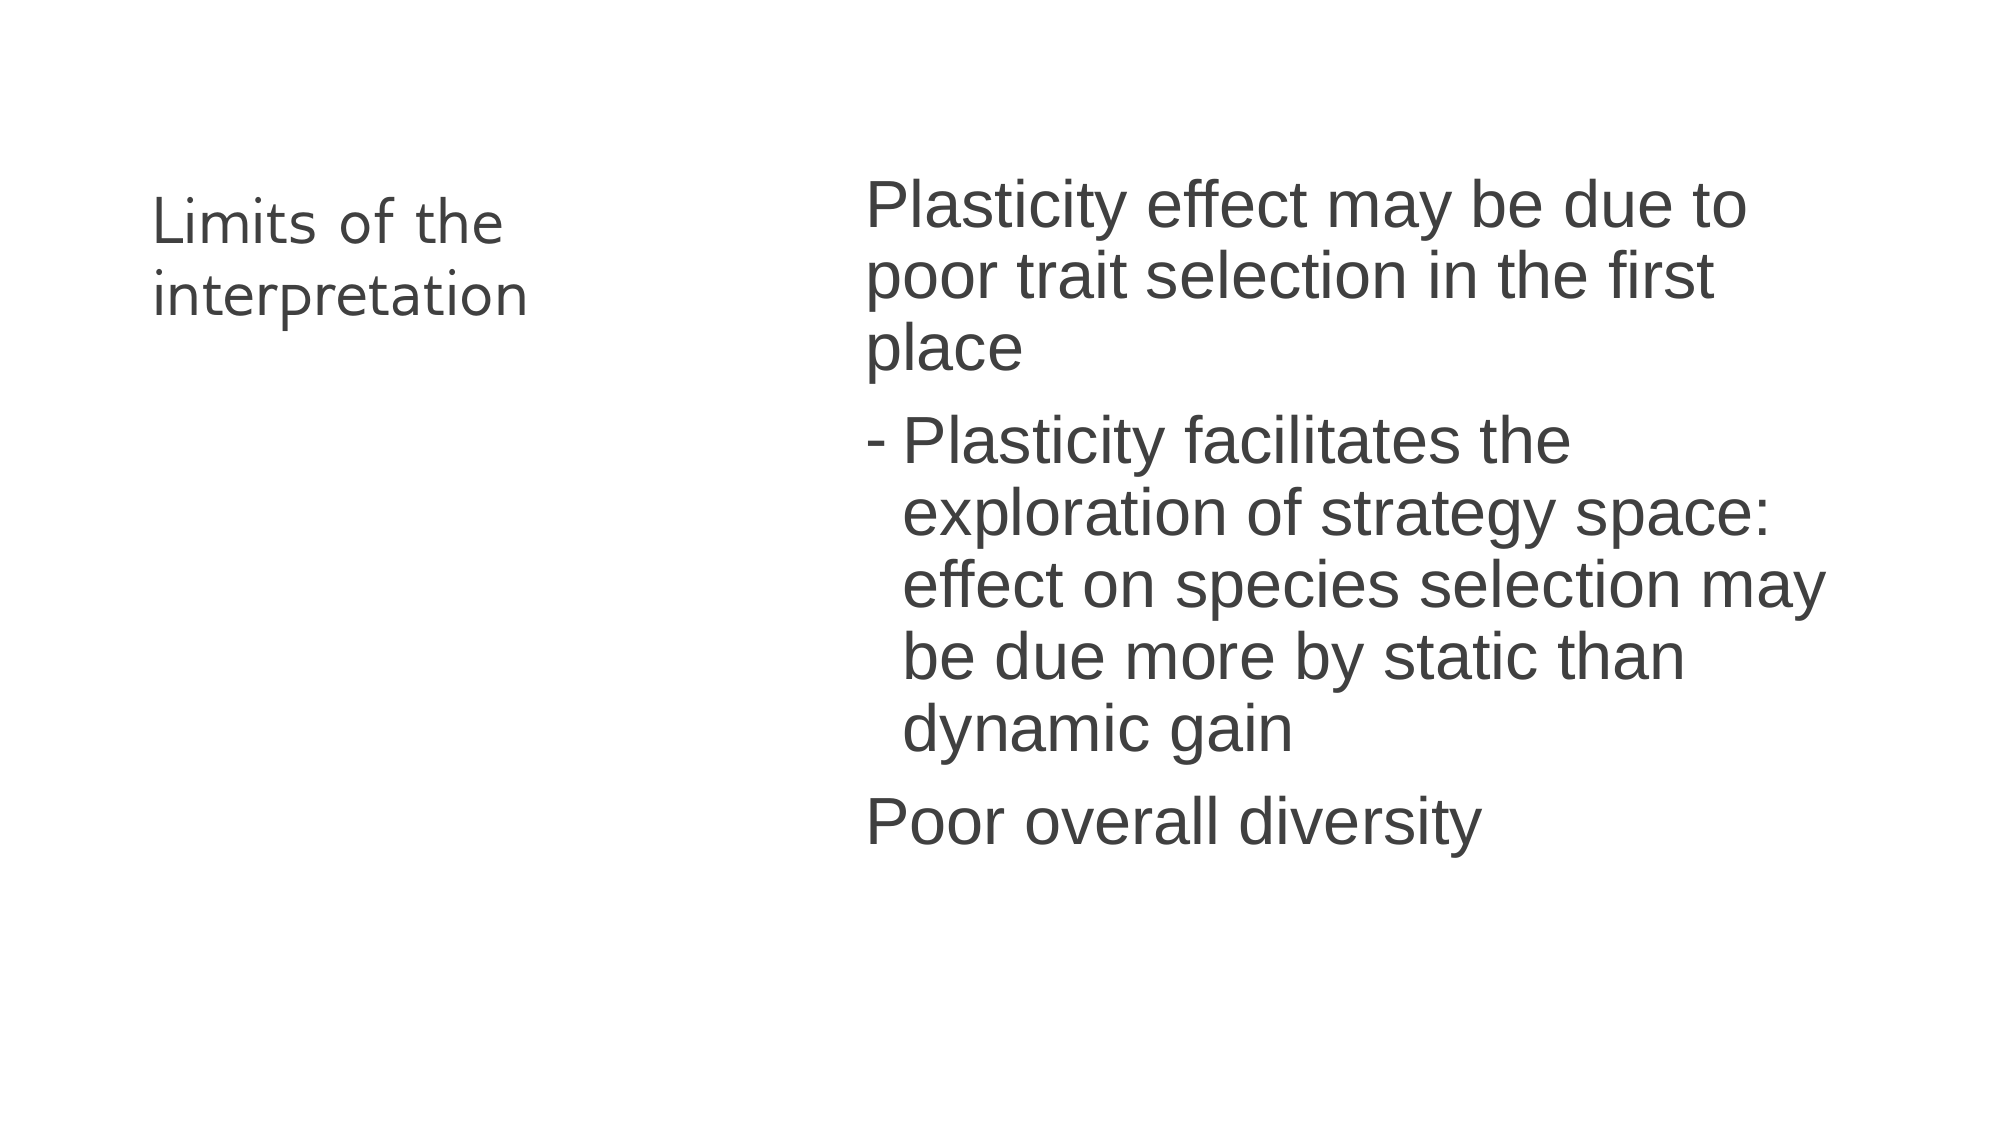

# Limits of the interpretation
Plasticity effect may be due to poor trait selection in the first place
Plasticity facilitates the exploration of strategy space: effect on species selection may be due more by static than dynamic gain
Poor overall diversity